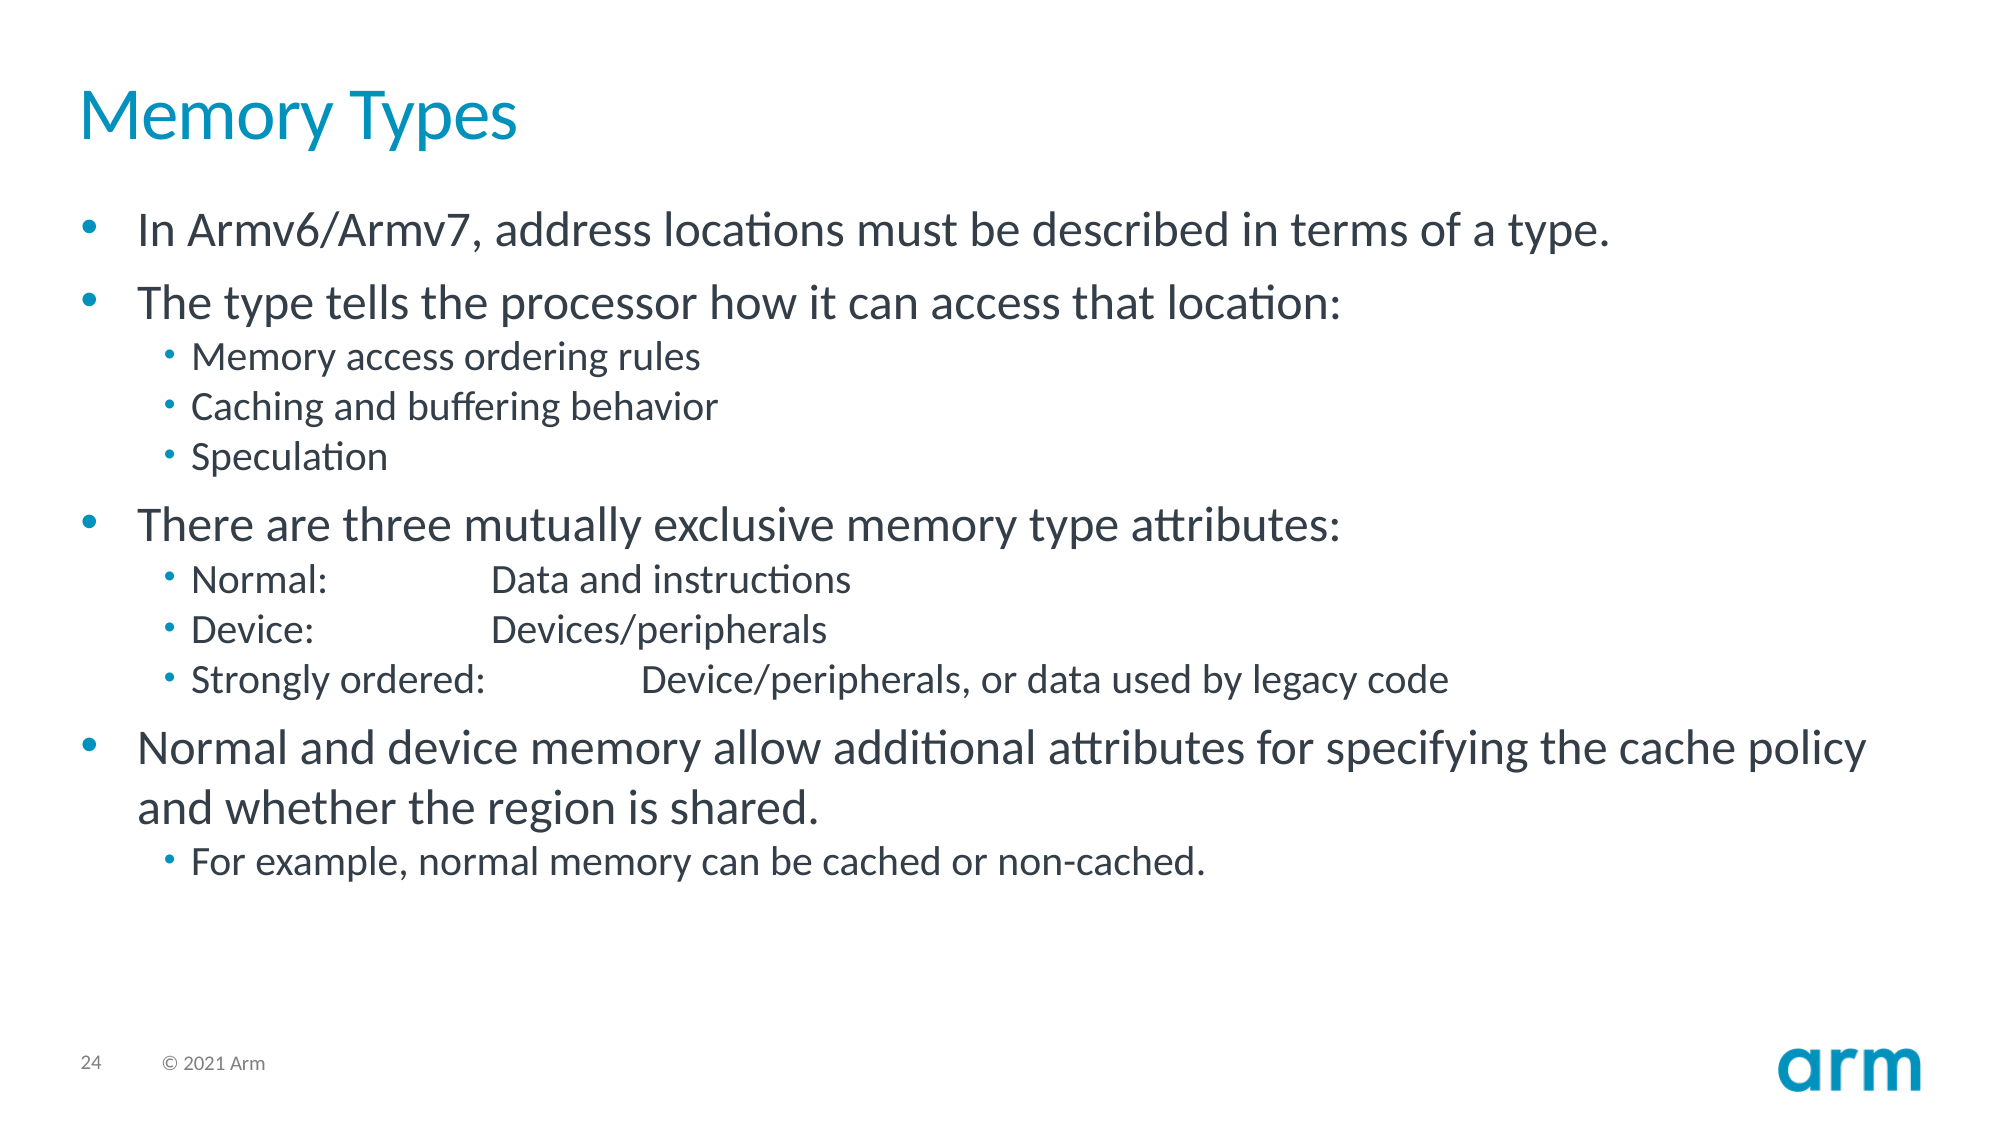

# Memory Types
In Armv6/Armv7, address locations must be described in terms of a type.
The type tells the processor how it can access that location:
Memory access ordering rules
Caching and buffering behavior
Speculation
There are three mutually exclusive memory type attributes:
Normal:		Data and instructions
Device:		Devices/peripherals
Strongly ordered: 	Device/peripherals, or data used by legacy code
Normal and device memory allow additional attributes for specifying the cache policy and whether the region is shared.
For example, normal memory can be cached or non-cached.